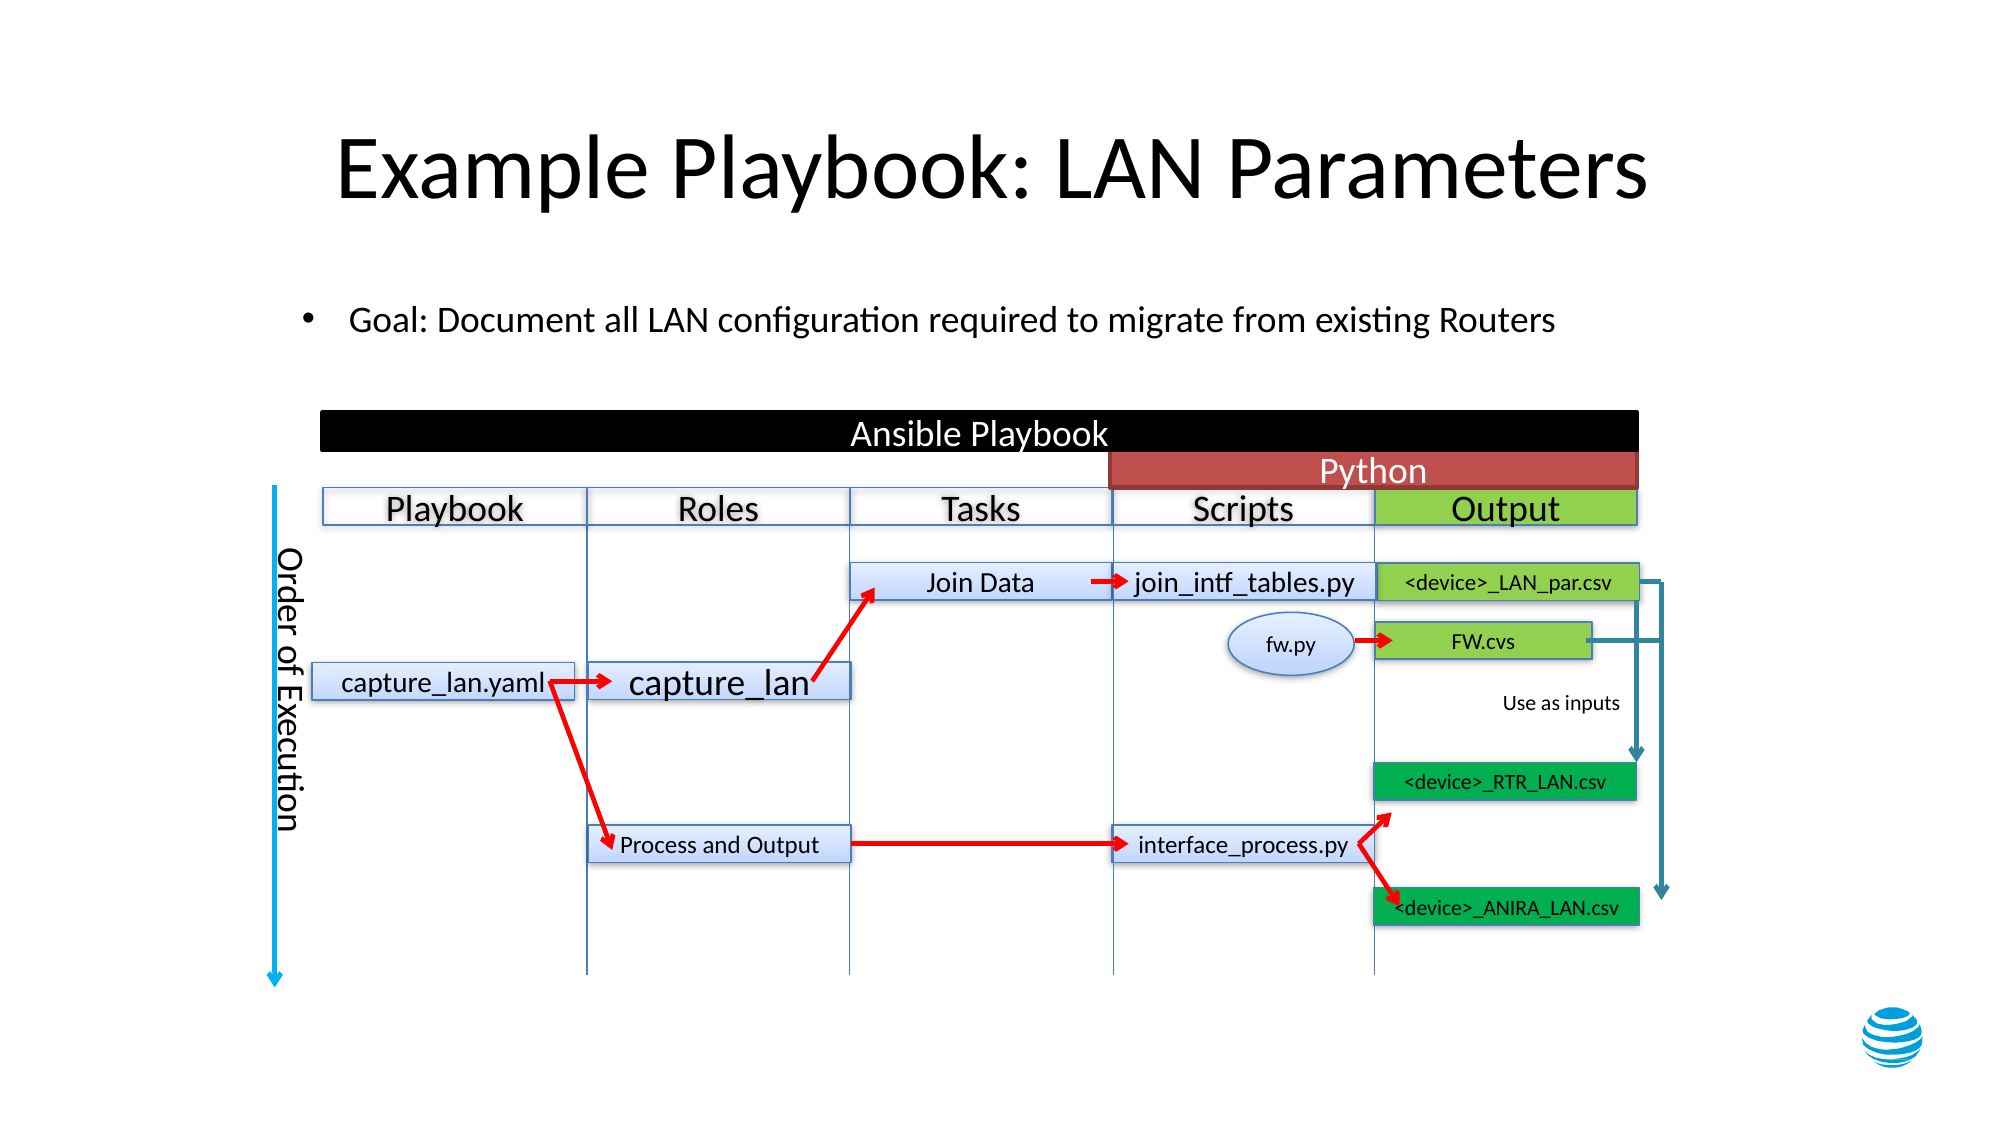

Example Playbook: LAN Parameters
Goal: Document all LAN configuration required to migrate from existing Routers
Ansible Playbook
Python
Playbook
Roles
Tasks
Scripts
Output
Join Data
join_intf_tables.py
<device>_LAN_par.csv
fw.py
FW.cvs
Order of Execution
capture_lan
capture_lan.yaml
Use as inputs
<device>_RTR_LAN.csv
Process and Output
interface_process.py
<device>_ANIRA_LAN.csv